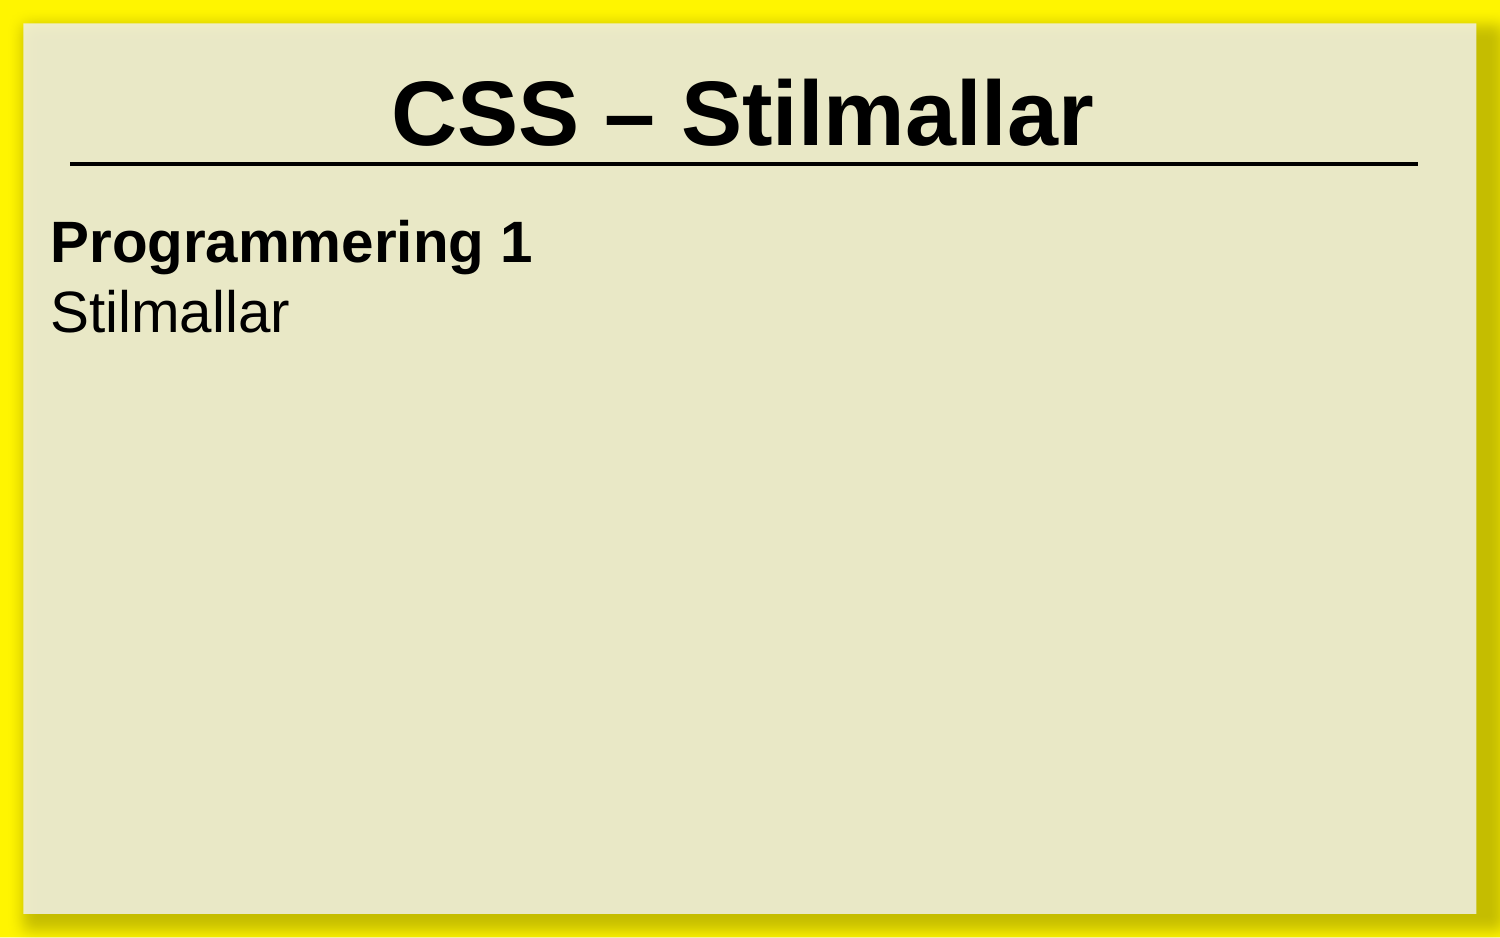

# CSS – Stilmallar
Programmering 1
Stilmallar